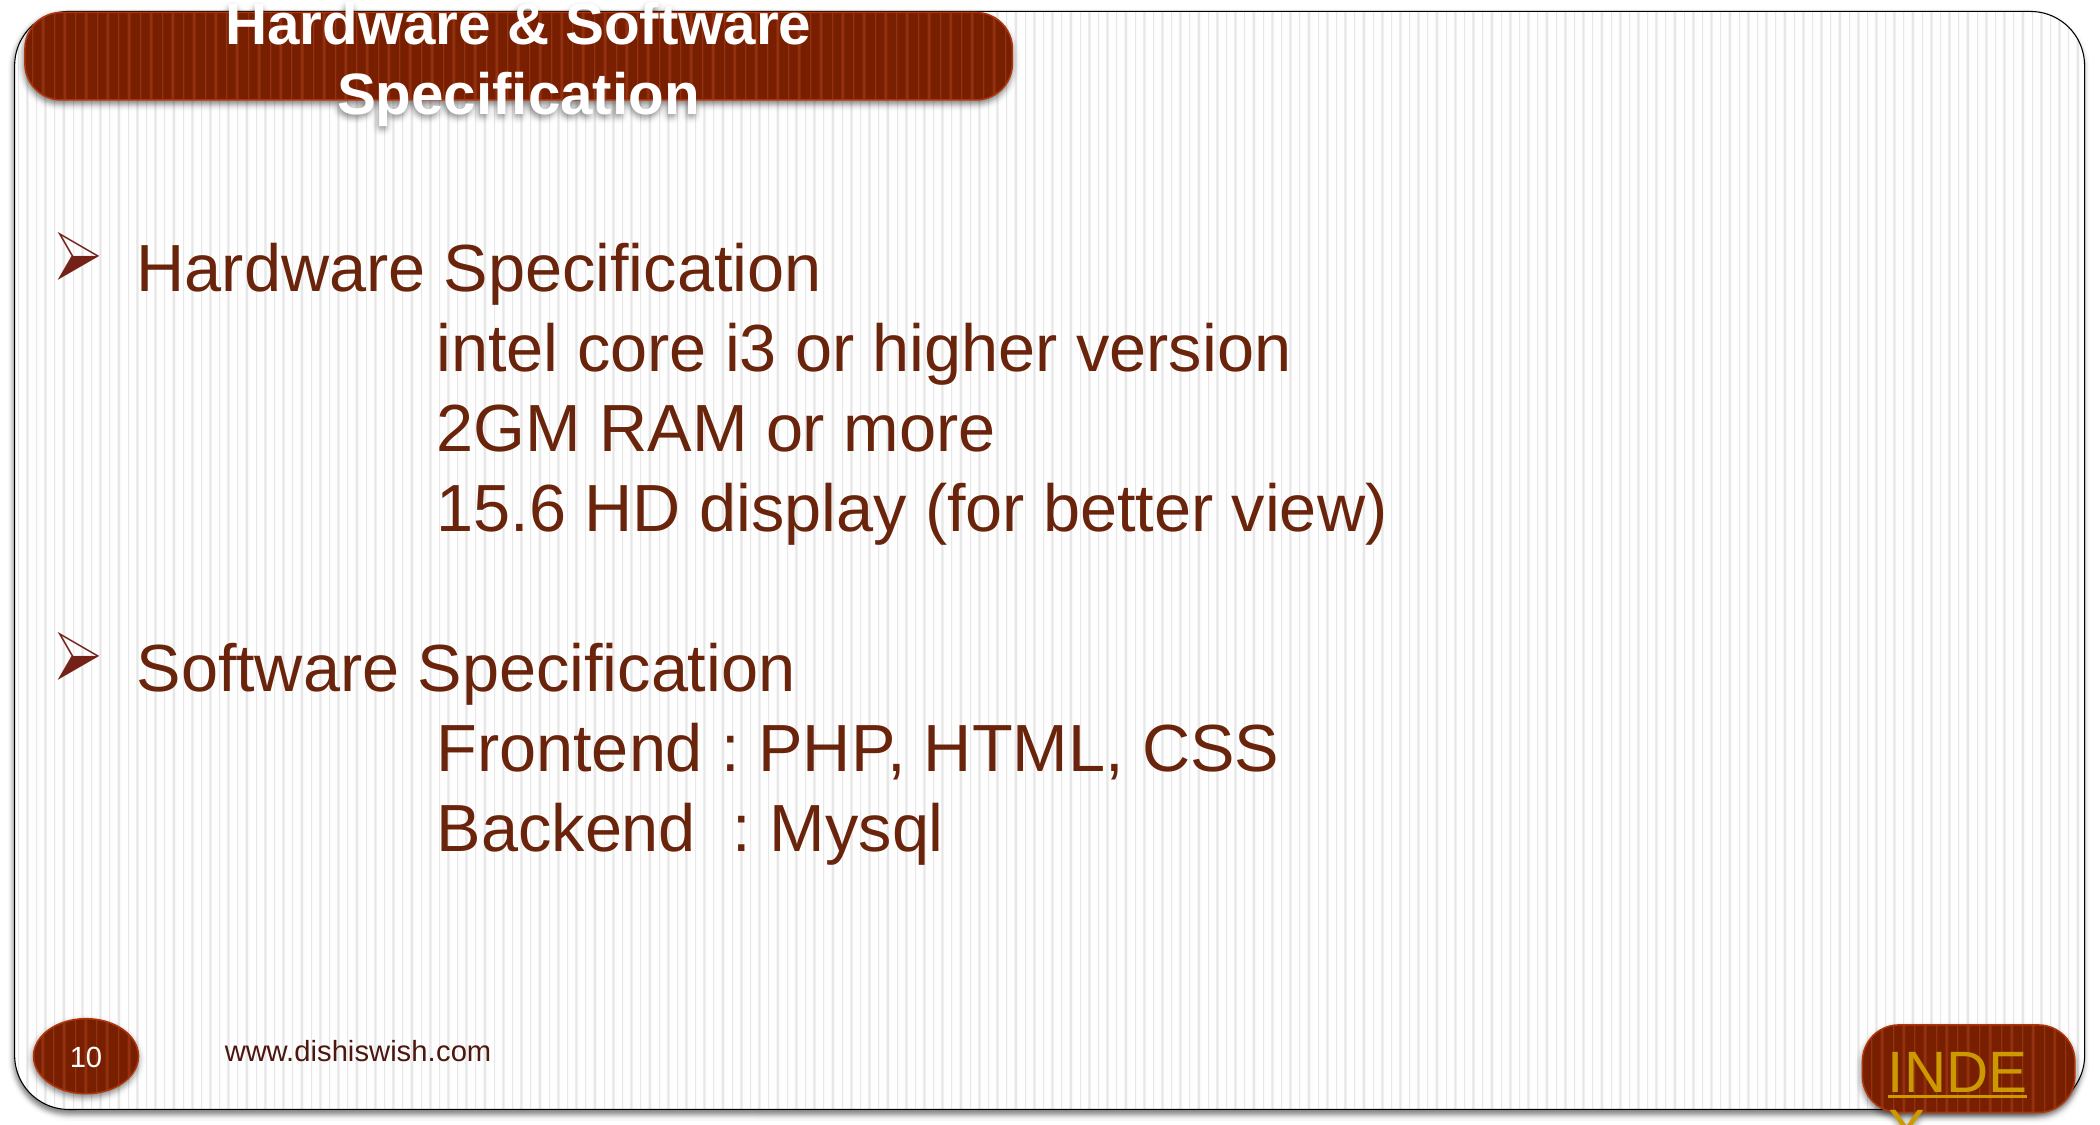

Hardware & Software Specification

Hardware Specification
			intel core i3 or higher version
			2GM RAM or more
			15.6 HD display (for better view)

Software Specification
			Frontend : PHP, HTML, CSS
			Backend  : Mysql
www.dishiswish.com
10
INDEX